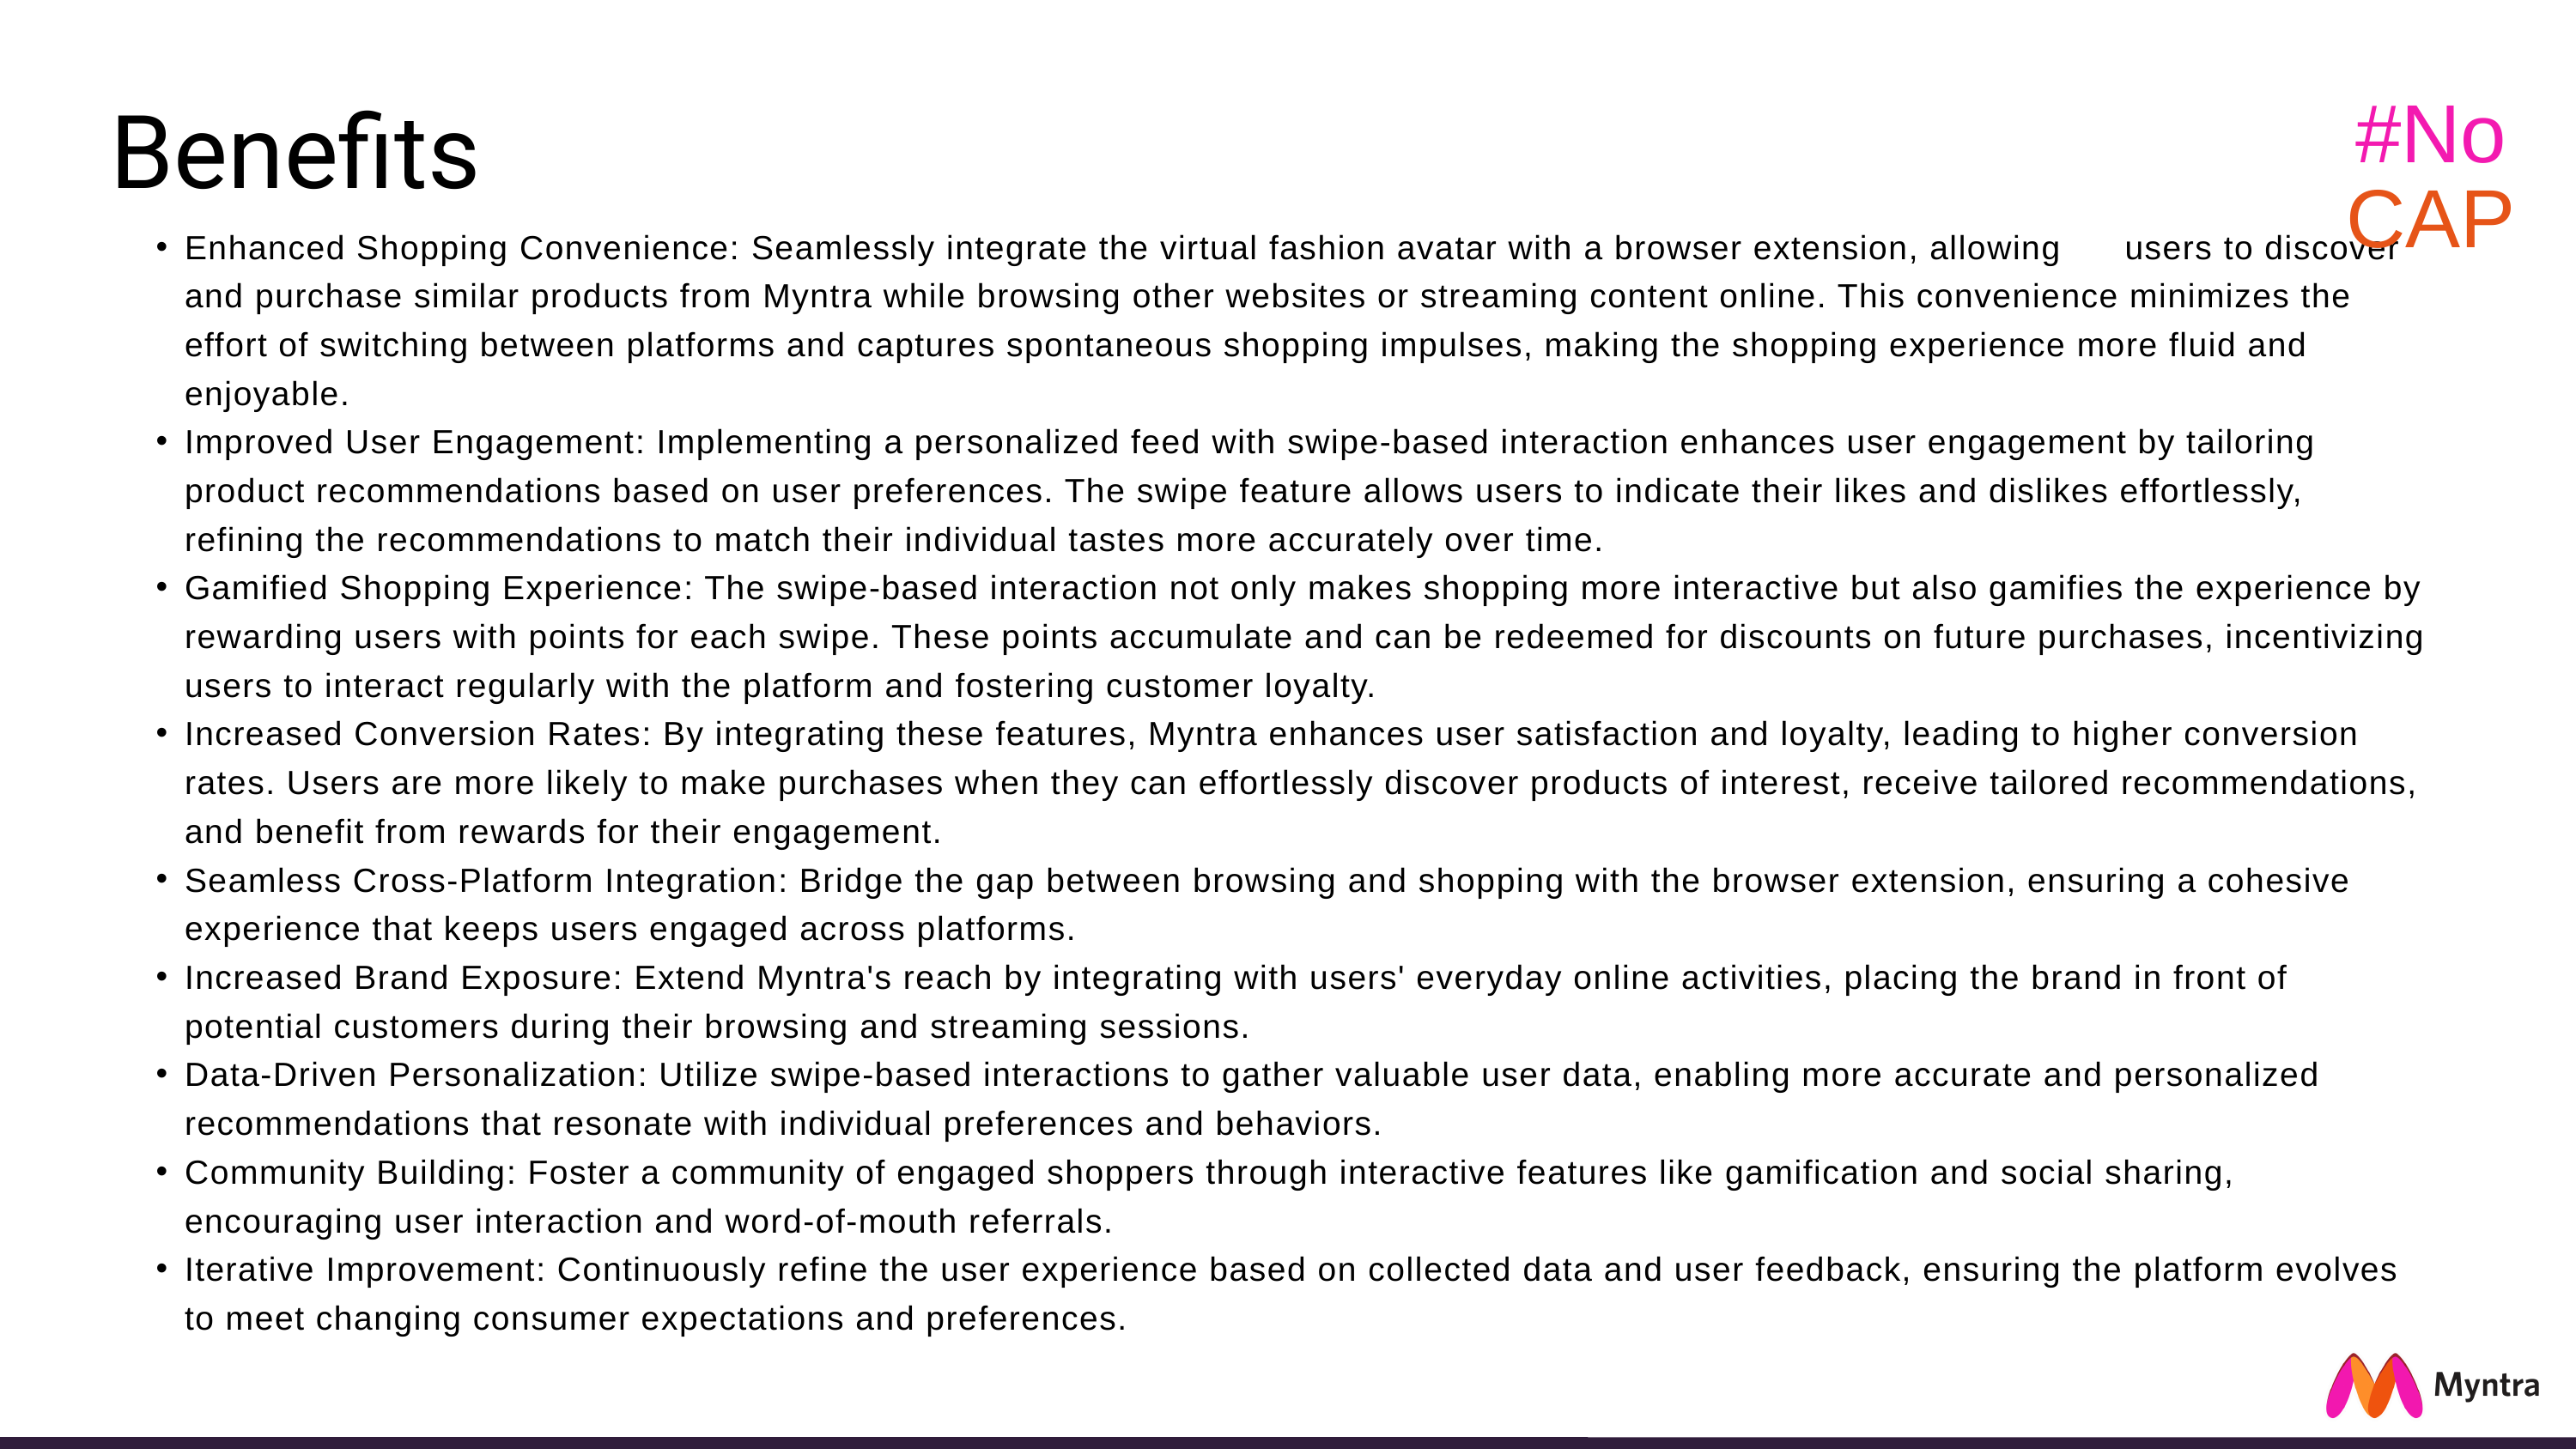

Benefits
#No
CAP
Enhanced Shopping Convenience: Seamlessly integrate the virtual fashion avatar with a browser extension, allowing      users to discover and purchase similar products from Myntra while browsing other websites or streaming content online. This convenience minimizes the effort of switching between platforms and captures spontaneous shopping impulses, making the shopping experience more fluid and enjoyable.
Improved User Engagement: Implementing a personalized feed with swipe-based interaction enhances user engagement by tailoring product recommendations based on user preferences. The swipe feature allows users to indicate their likes and dislikes effortlessly, refining the recommendations to match their individual tastes more accurately over time.
Gamified Shopping Experience: The swipe-based interaction not only makes shopping more interactive but also gamifies the experience by rewarding users with points for each swipe. These points accumulate and can be redeemed for discounts on future purchases, incentivizing users to interact regularly with the platform and fostering customer loyalty.
Increased Conversion Rates: By integrating these features, Myntra enhances user satisfaction and loyalty, leading to higher conversion rates. Users are more likely to make purchases when they can effortlessly discover products of interest, receive tailored recommendations, and benefit from rewards for their engagement.
Seamless Cross-Platform Integration: Bridge the gap between browsing and shopping with the browser extension, ensuring a cohesive experience that keeps users engaged across platforms.
Increased Brand Exposure: Extend Myntra's reach by integrating with users' everyday online activities, placing the brand in front of potential customers during their browsing and streaming sessions.
Data-Driven Personalization: Utilize swipe-based interactions to gather valuable user data, enabling more accurate and personalized recommendations that resonate with individual preferences and behaviors.
Community Building: Foster a community of engaged shoppers through interactive features like gamification and social sharing, encouraging user interaction and word-of-mouth referrals.
Iterative Improvement: Continuously refine the user experience based on collected data and user feedback, ensuring the platform evolves to meet changing consumer expectations and preferences.